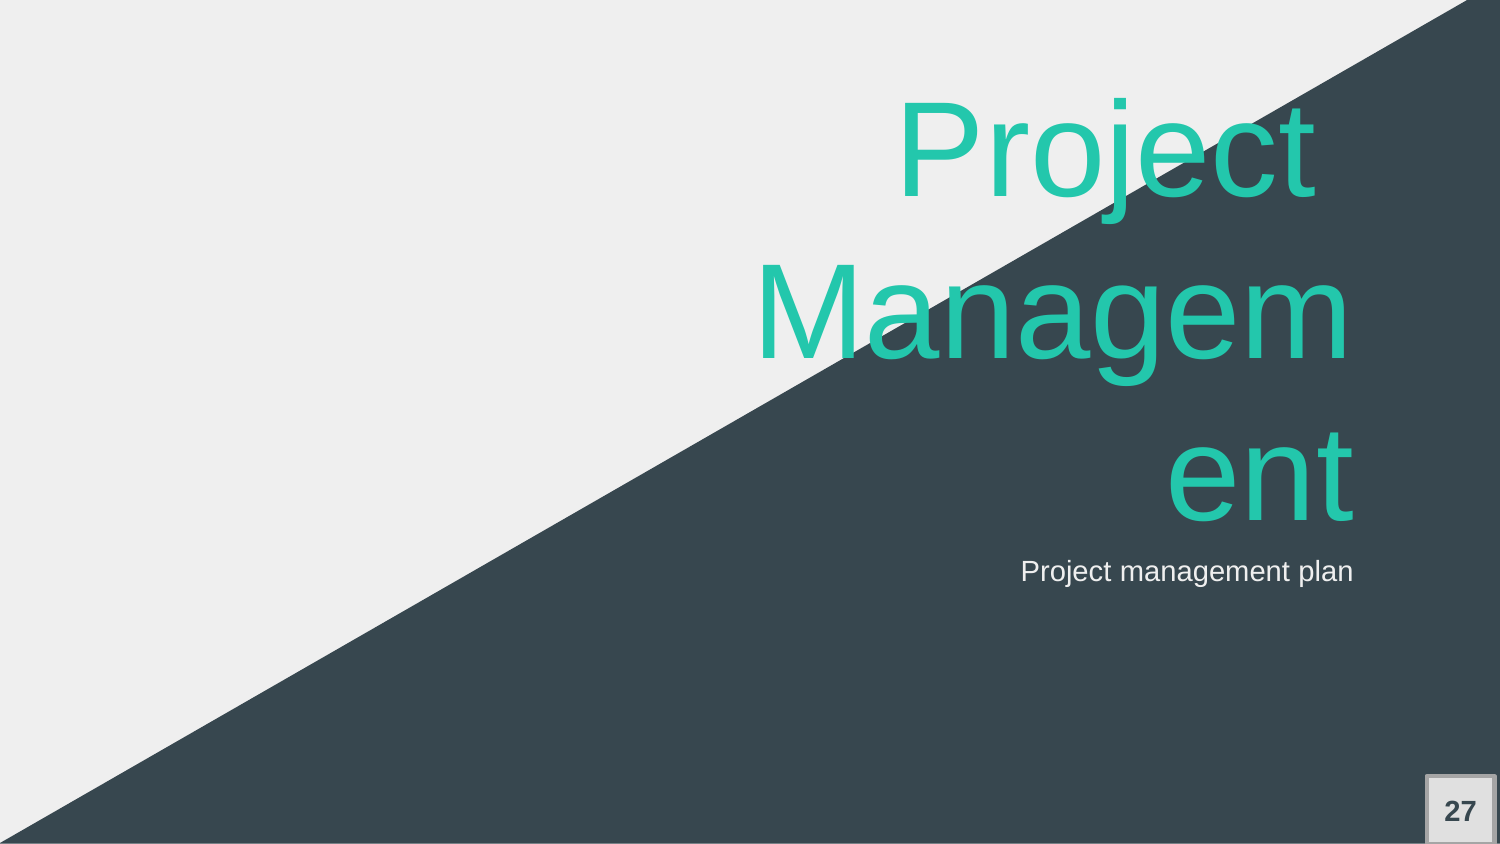

# Project Management
Project management plan
27